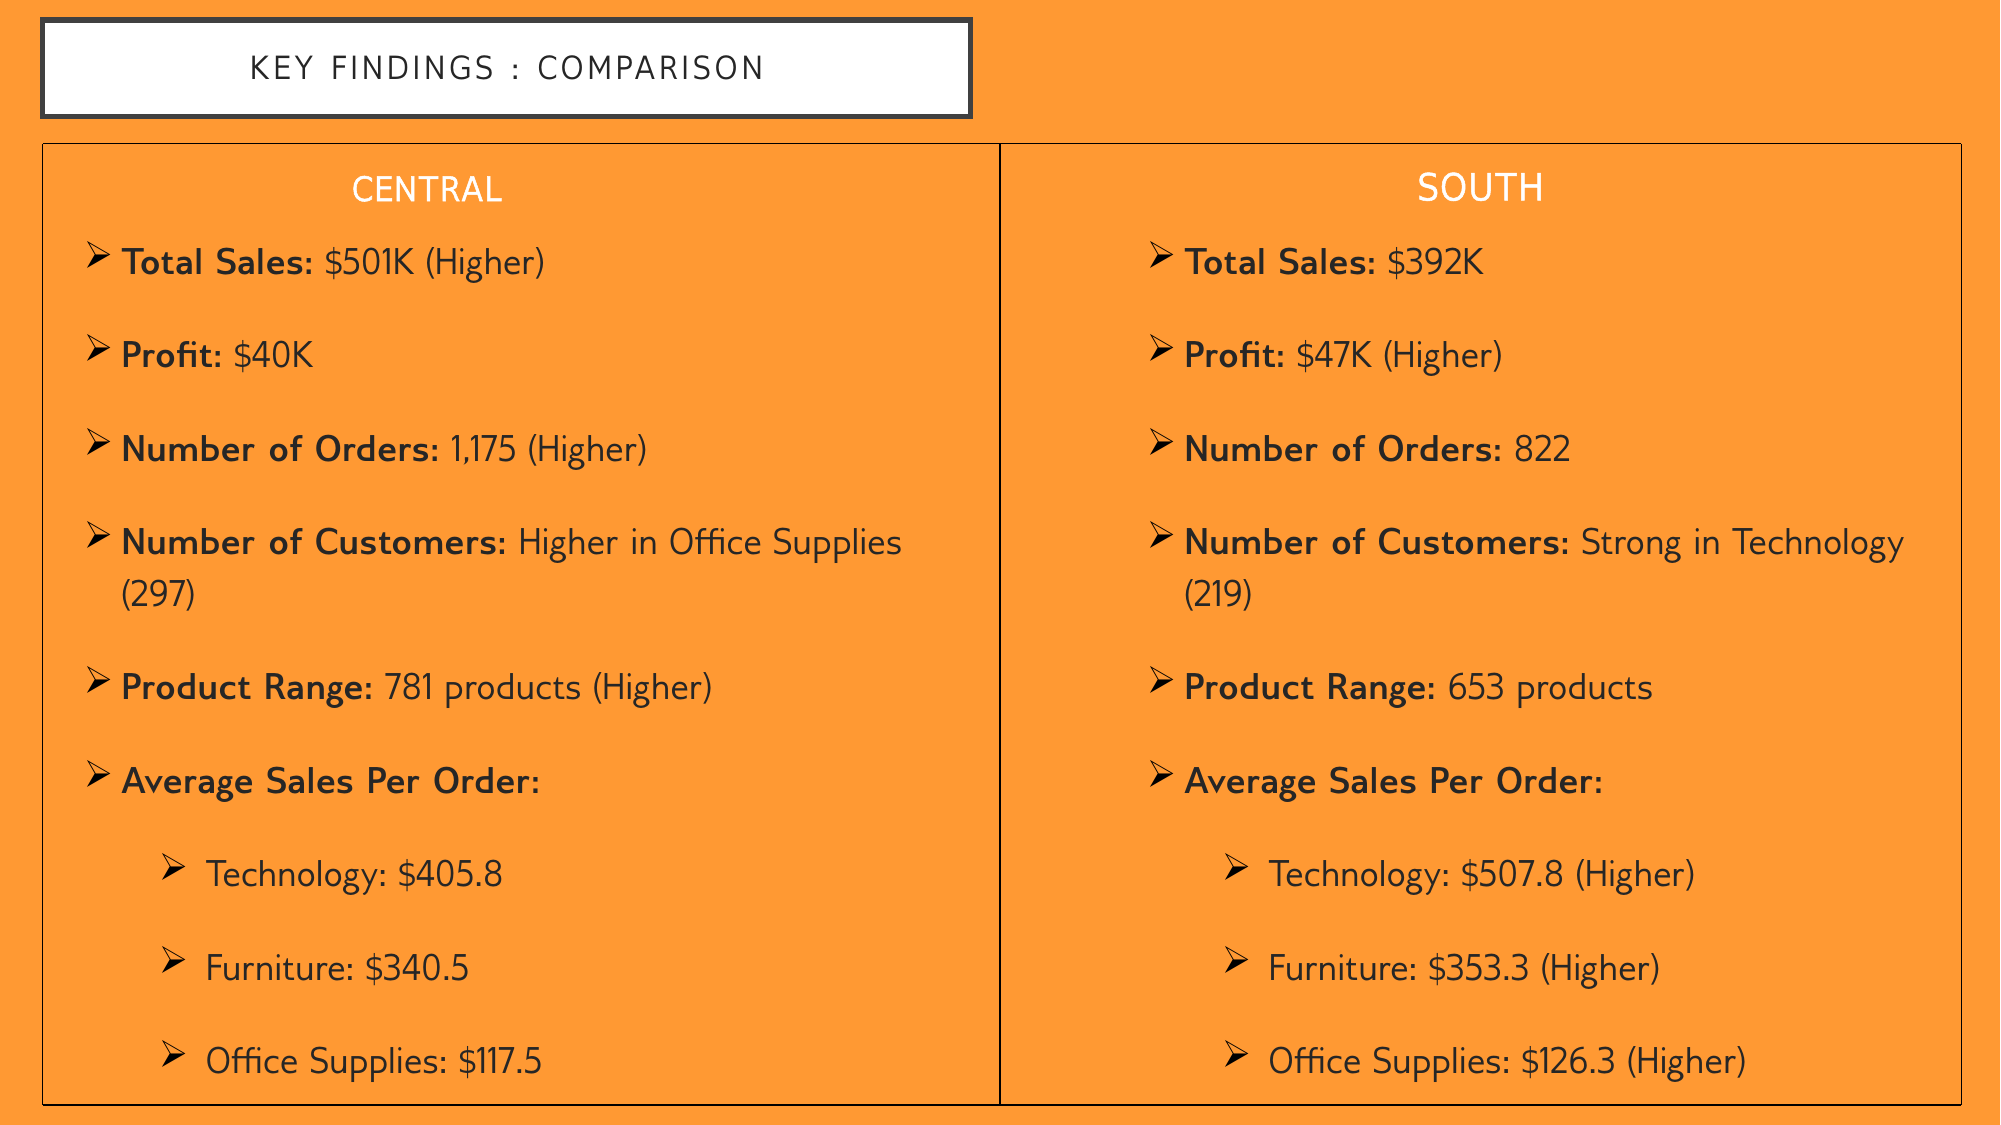

# Key Findings : COMPARISON
SOUTH
CENTRAL
Total Sales: $501K (Higher)
Profit: $40K
Number of Orders: 1,175 (Higher)
Number of Customers: Higher in Office Supplies (297)
Product Range: 781 products (Higher)
Average Sales Per Order:
Technology: $405.8
Furniture: $340.5
Office Supplies: $117.5

Total Sales: $392K
Profit: $47K (Higher)
Number of Orders: 822
Number of Customers: Strong in Technology (219)
Product Range: 653 products
Average Sales Per Order:
Technology: $507.8 (Higher)
Furniture: $353.3 (Higher)
Office Supplies: $126.3 (Higher)